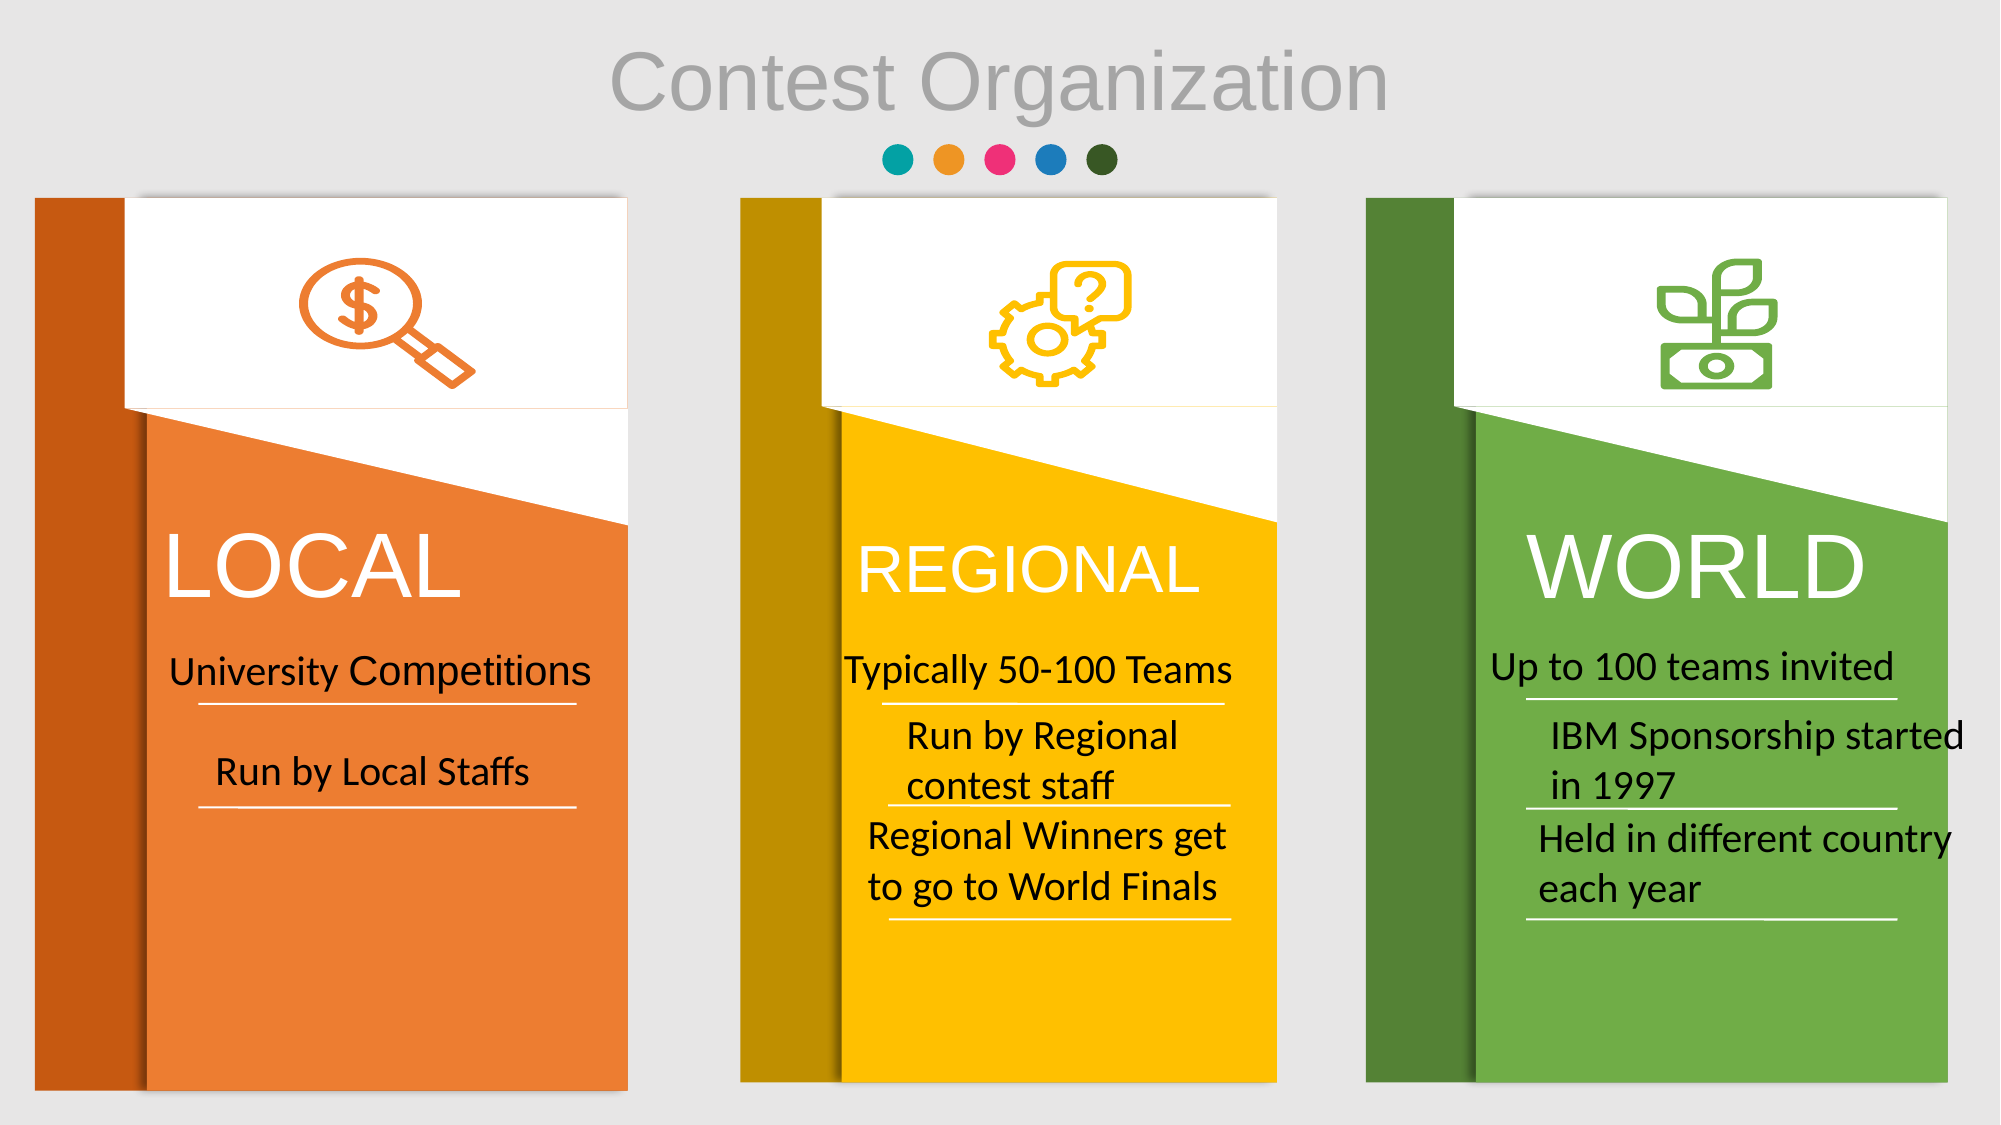

Contest Organization

LOCAL
University Competitions

Run by Local Staffs

REGIONAL
Typically 50-100 Teams

Run by Regional contest staff

Regional Winners get to go to World Finals

WORLD
Up to 100 teams invited

IBM Sponsorship started in 1997

Held in different country   each year